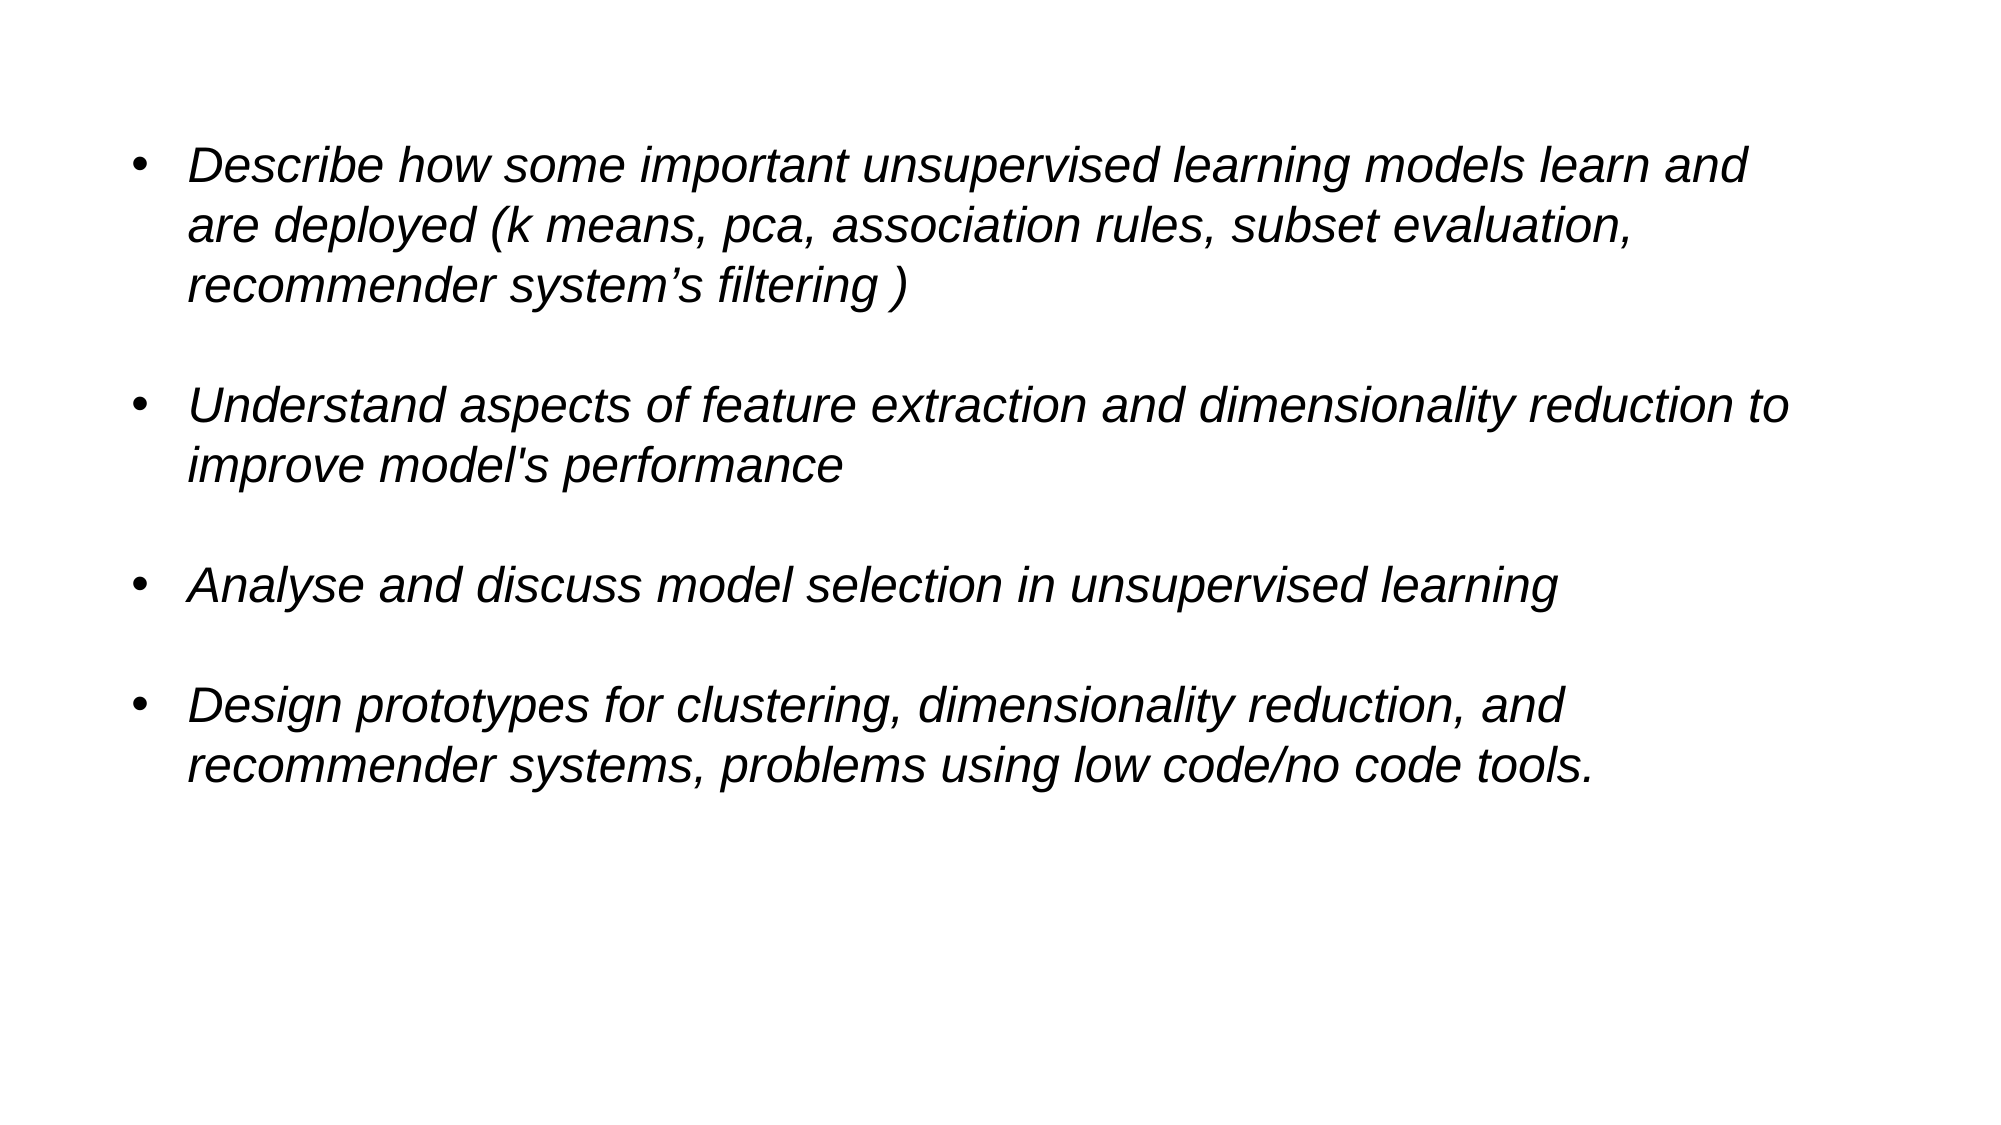

Describe how some important unsupervised learning models learn and are deployed (k means, pca, association rules, subset evaluation, recommender system’s filtering )

Understand aspects of feature extraction and dimensionality reduction to improve model's performance

Analyse and discuss model selection in unsupervised learning

Design prototypes for clustering, dimensionality reduction, and recommender systems, problems using low code/no code tools.